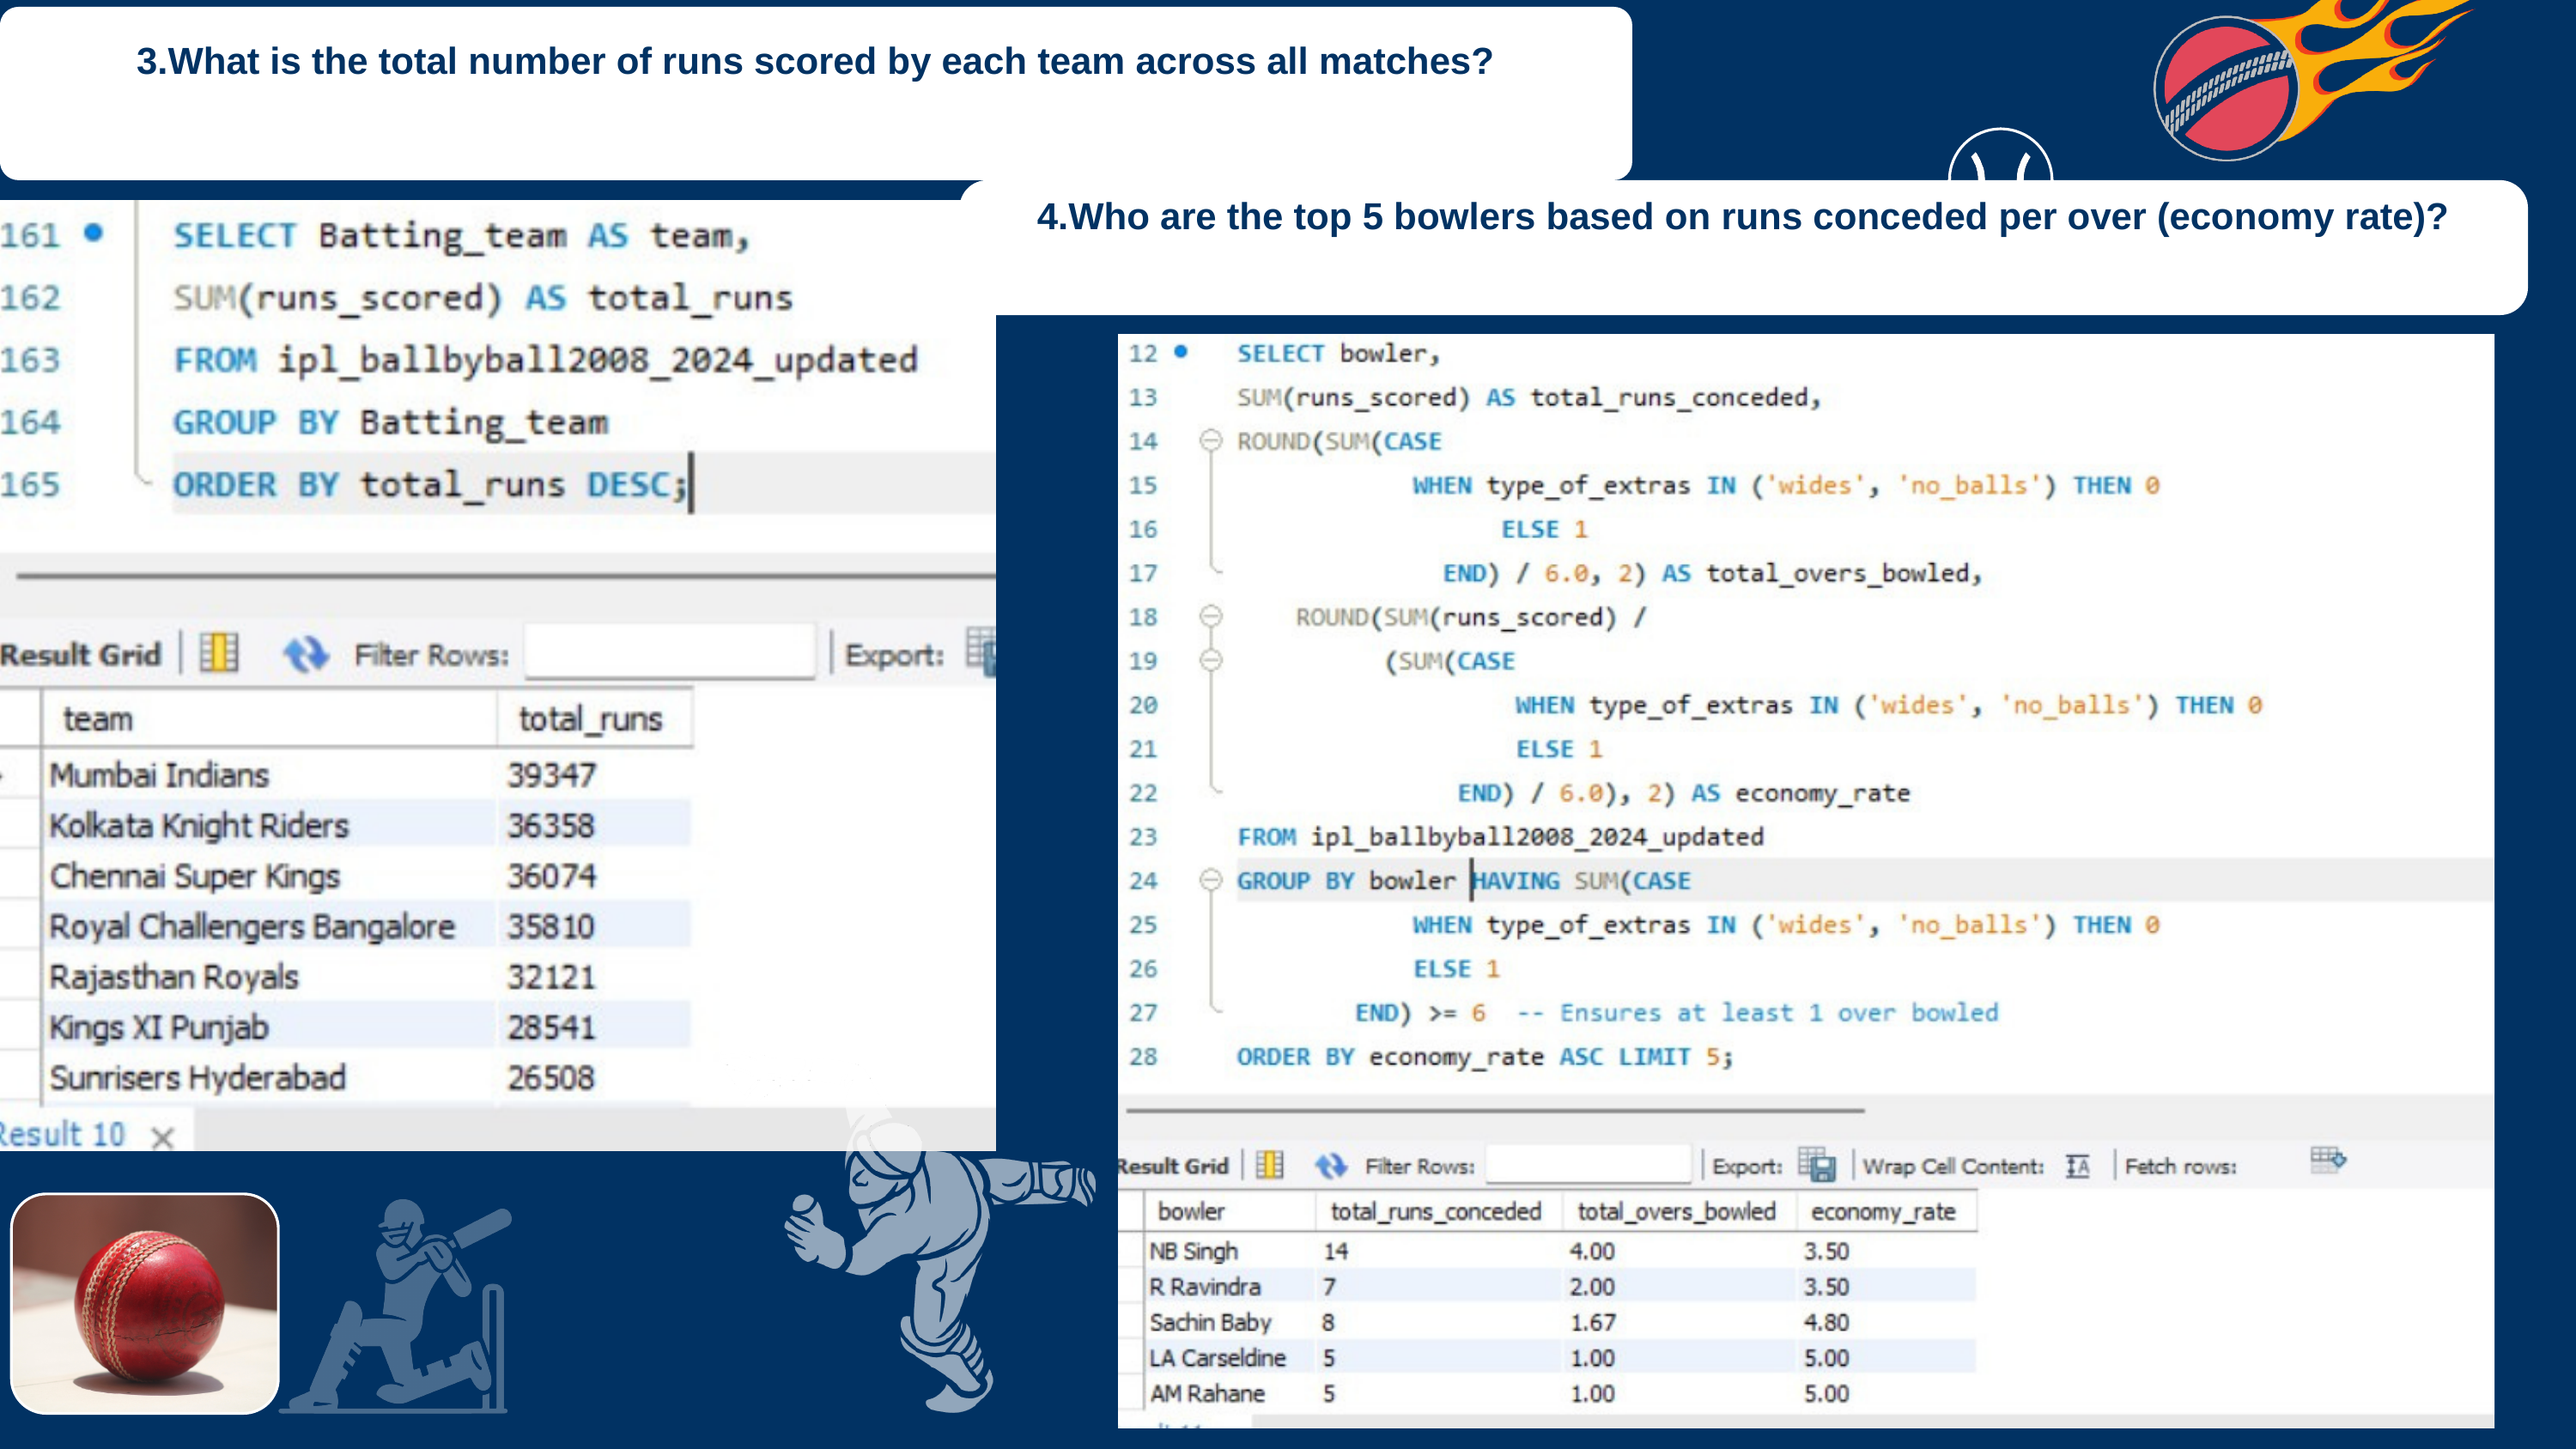

3.What is the total number of runs scored by each team across all matches?

4.Who are the top 5 bowlers based on runs conceded per over (economy rate)?